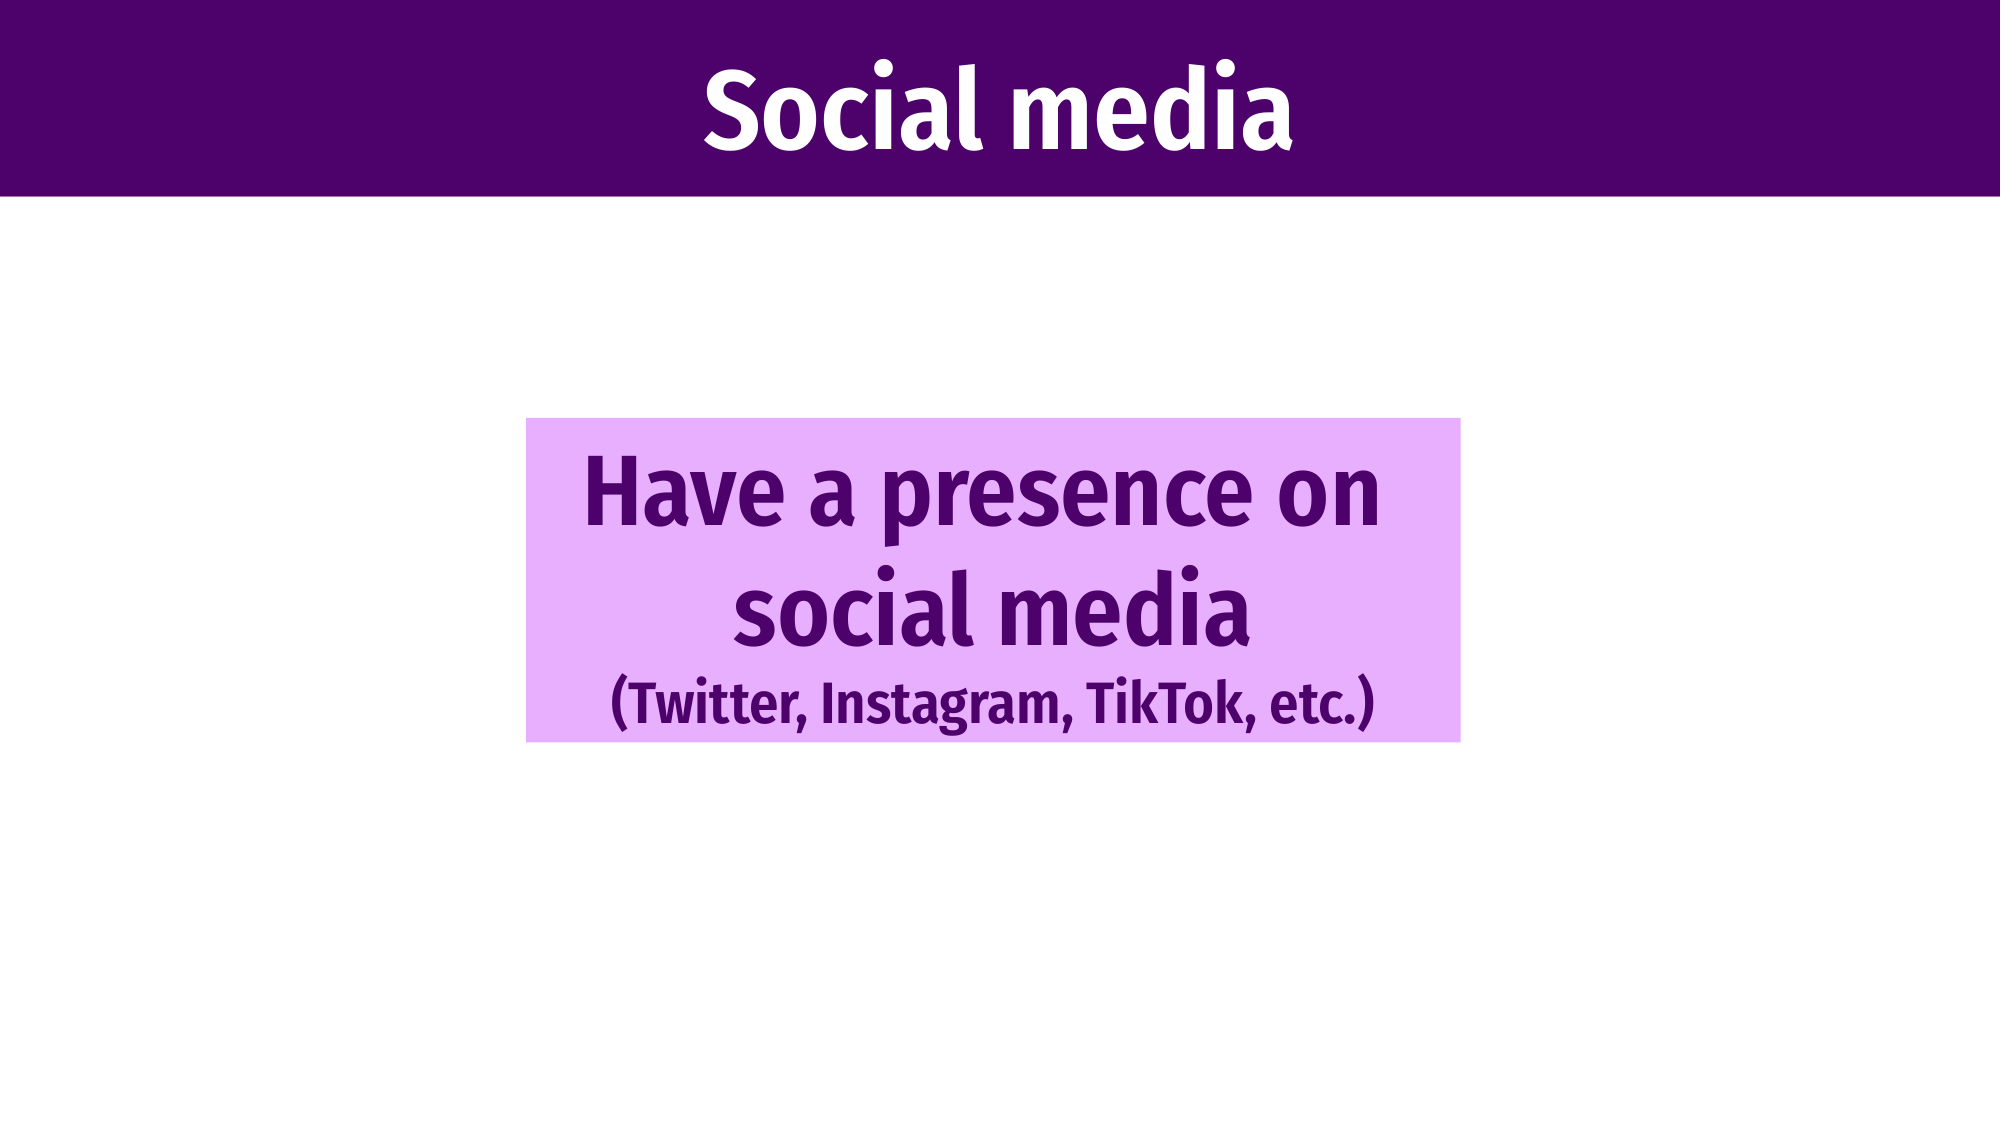

# Social media
Have a presence on
social media
(Twitter, Instagram, TikTok, etc.)